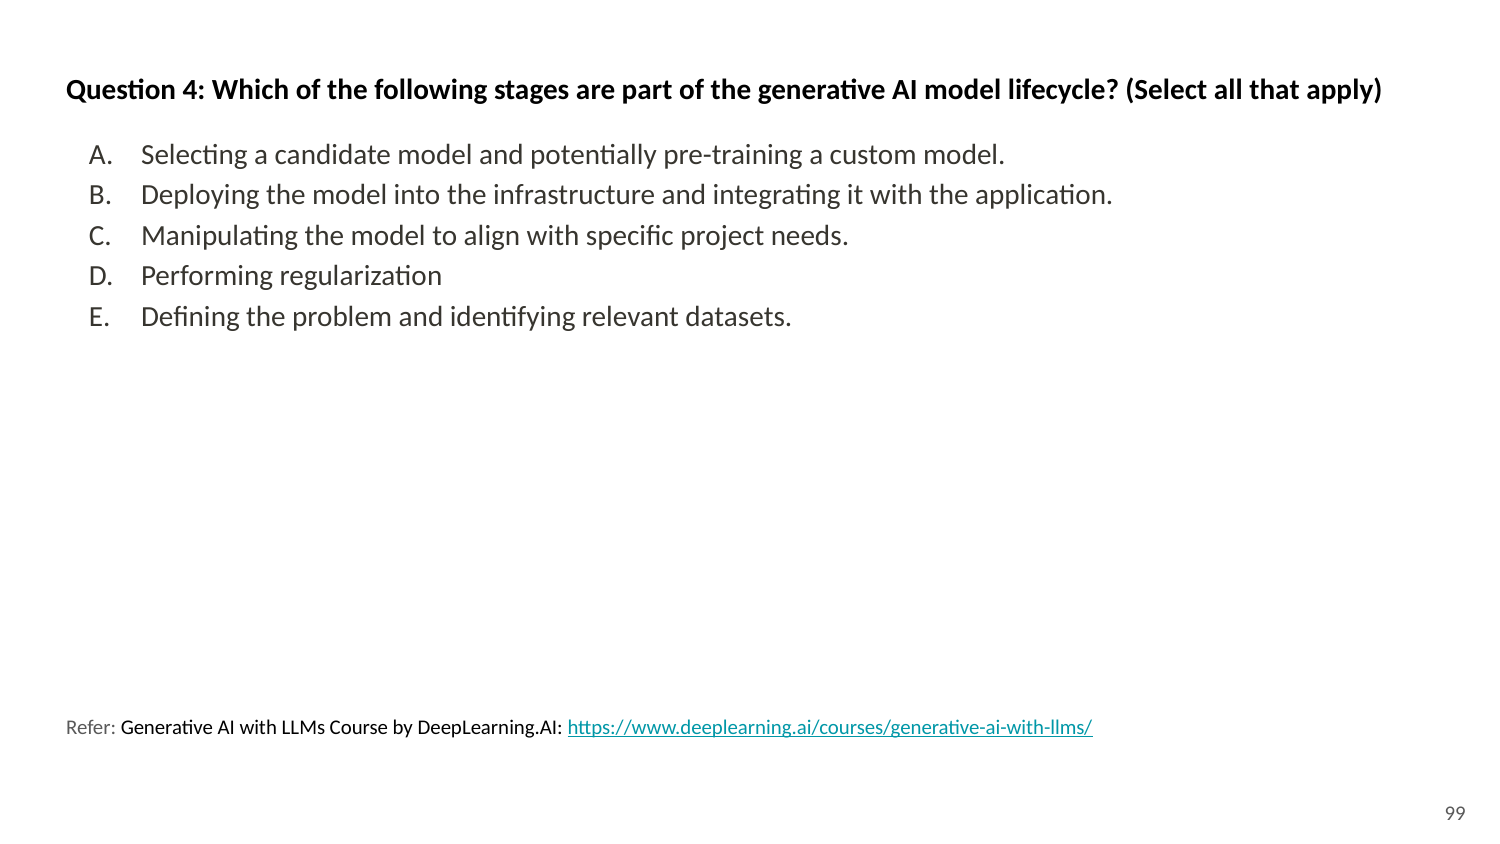

Question 4: Which of the following stages are part of the generative AI model lifecycle? (Select all that apply)
Selecting a candidate model and potentially pre-training a custom model.
Deploying the model into the infrastructure and integrating it with the application.
Manipulating the model to align with specific project needs.
Performing regularization
Defining the problem and identifying relevant datasets.
Refer: Generative AI with LLMs Course by DeepLearning.AI: https://www.deeplearning.ai/courses/generative-ai-with-llms/

99